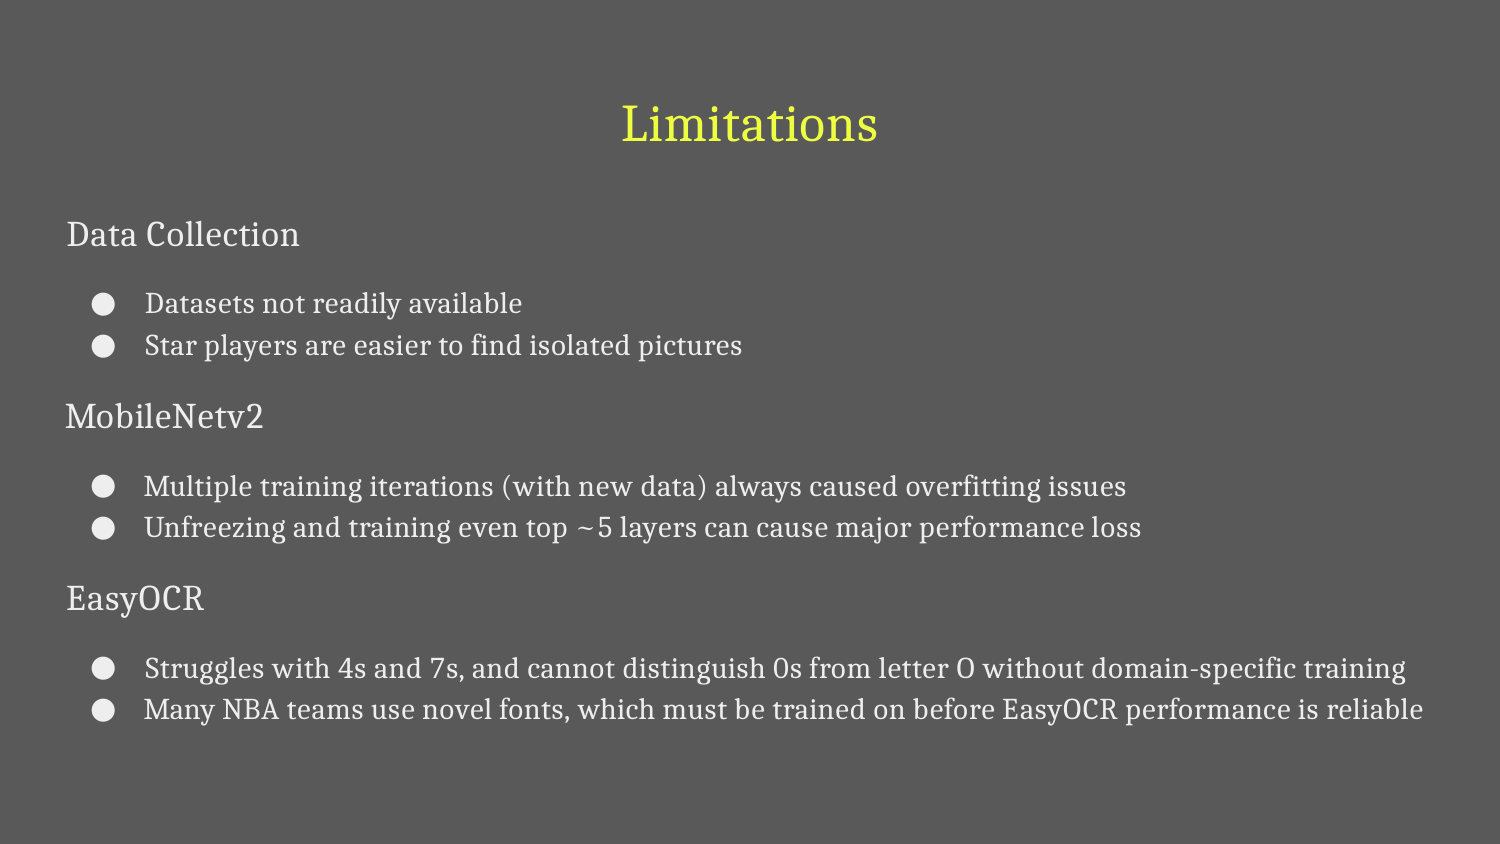

# Limitations
Data Collection
Datasets not readily available
Star players are easier to find isolated pictures
MobileNetv2
Multiple training iterations (with new data) always caused overfitting issues
Unfreezing and training even top ~5 layers can cause major performance loss
EasyOCR
Struggles with 4s and 7s, and cannot distinguish 0s from letter O without domain-specific training
Many NBA teams use novel fonts, which must be trained on before EasyOCR performance is reliable